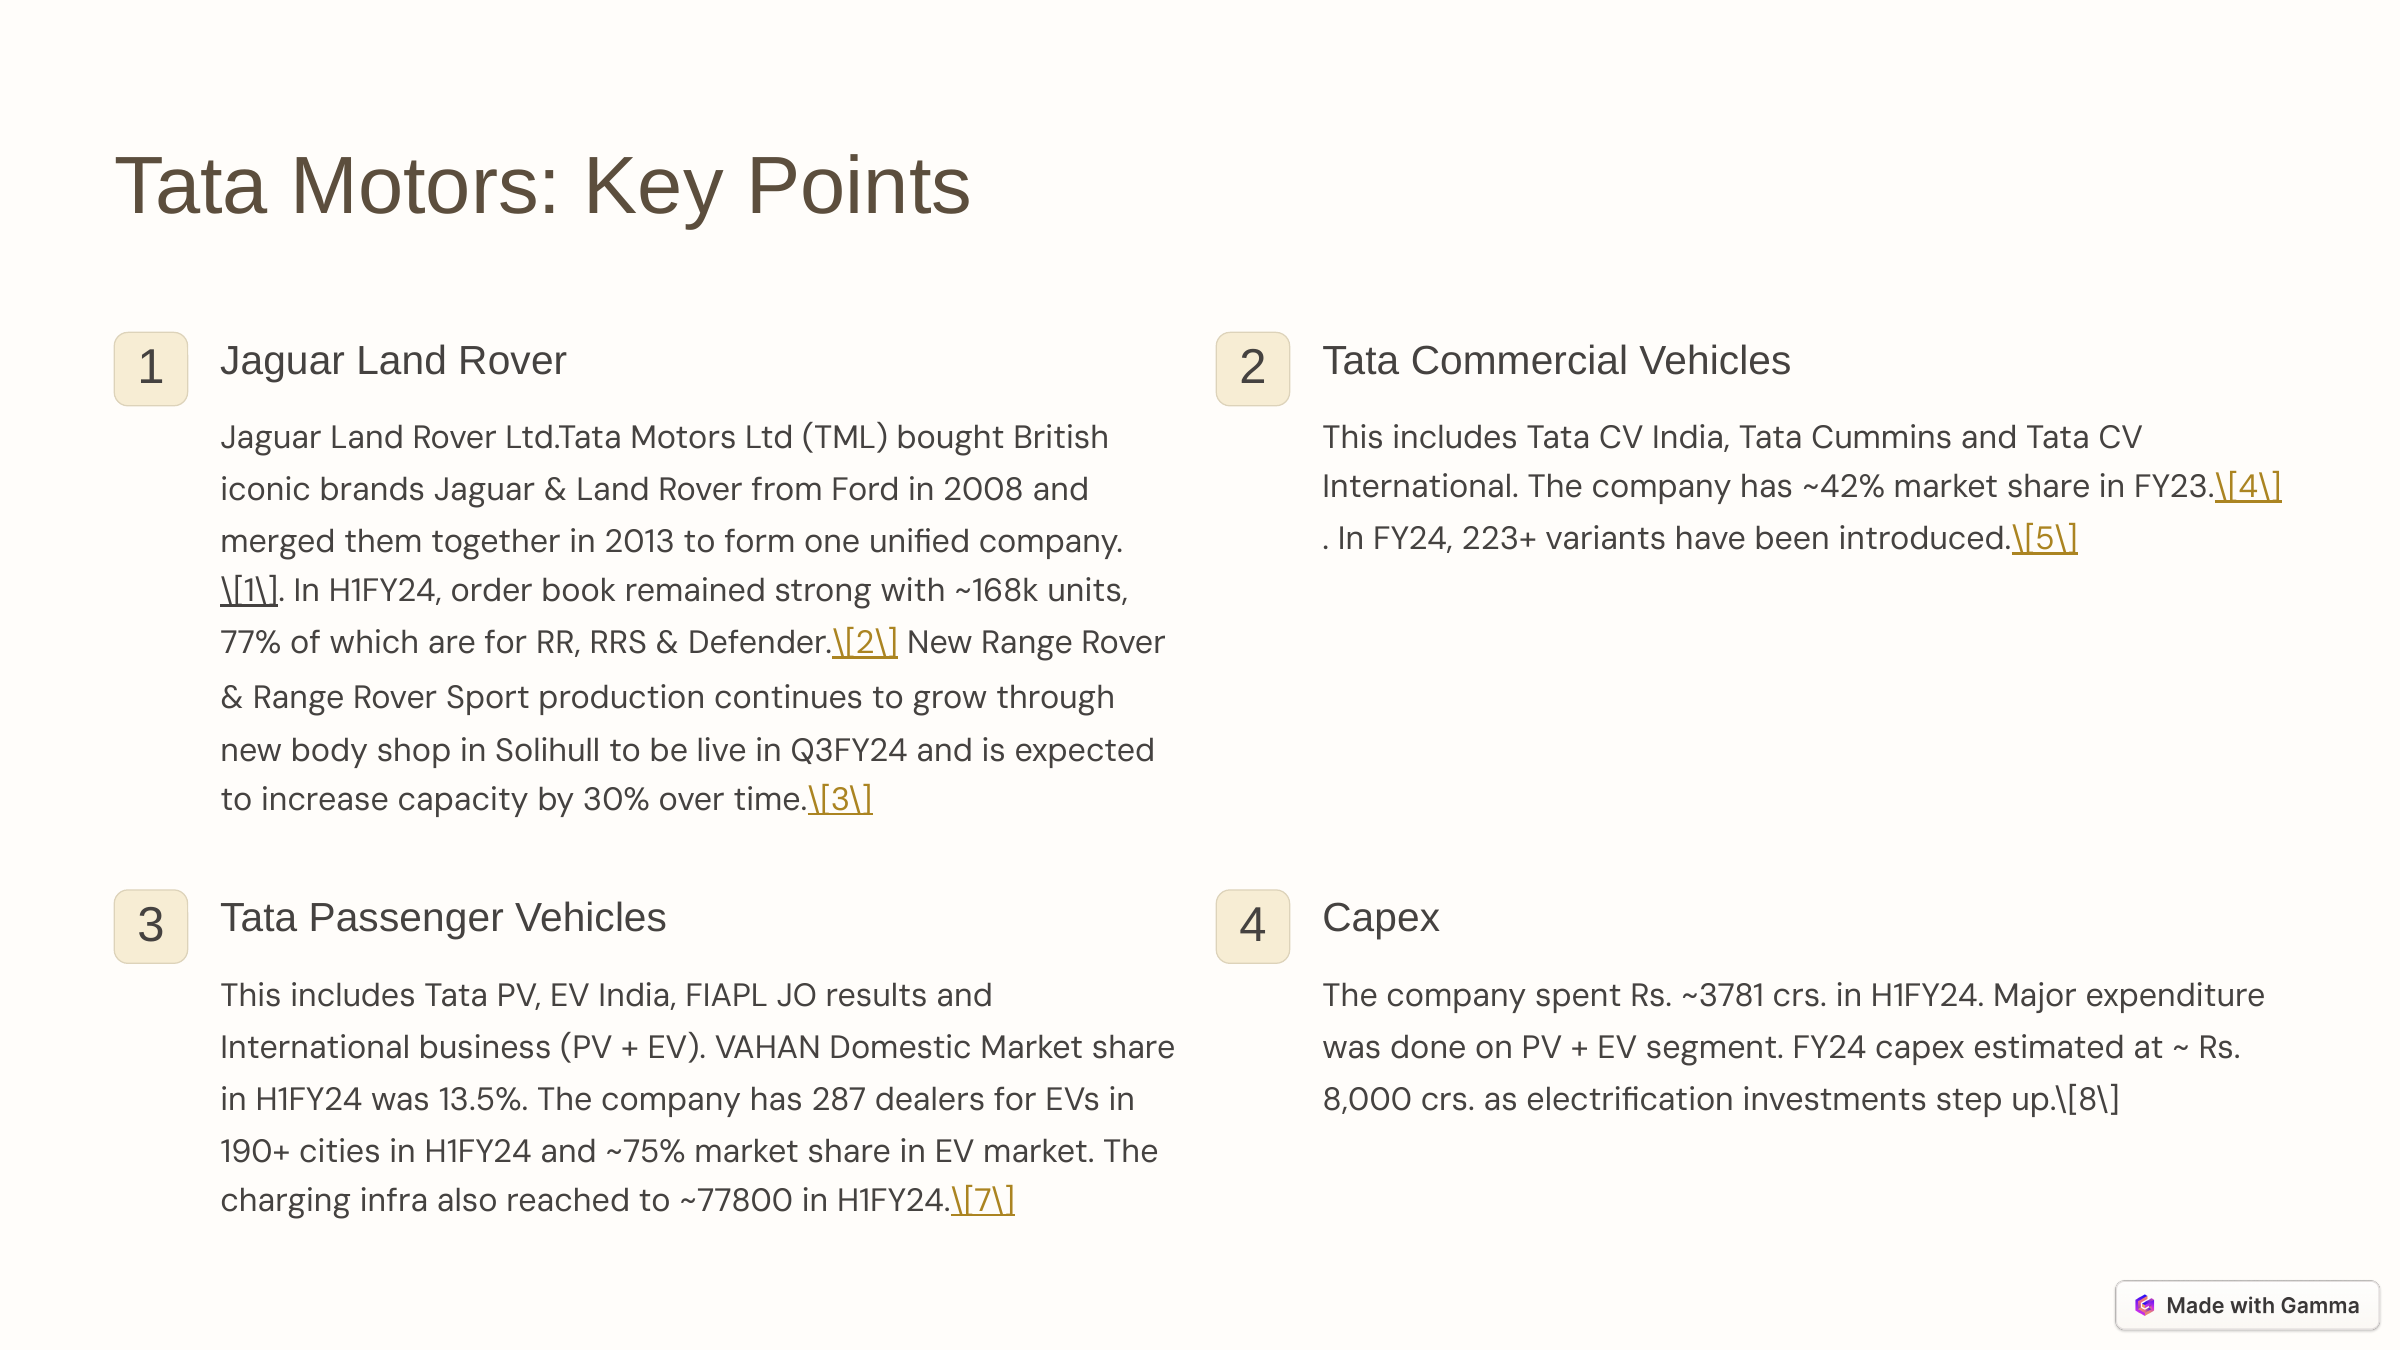

Tata Motors: Key Points

Jaguar Land Rover

Tata Commercial Vehicles
1
2
Jaguar Land Rover Ltd.Tata Motors Ltd (TML) bought British iconic brands Jaguar & Land Rover from Ford in 2008 and merged them together in 2013 to form one unified company. \[1\]. In H1FY24, order book remained strong with ~168k units, 77% of which are for RR, RRS & Defender.\[2\] New Range Rover & Range Rover Sport production continues to grow through new body shop in Solihull to be live in Q3FY24 and is expected to increase capacity by 30% over time.\[3\]
This includes Tata CV India, Tata Cummins and Tata CV International. The company has ~42% market share in FY23.\[4\]. In FY24, 223+ variants have been introduced.\[5\]

Tata Passenger Vehicles

Capex
3
4
This includes Tata PV, EV India, FIAPL JO results and International business (PV + EV). VAHAN Domestic Market share in H1FY24 was 13.5%. The company has 287 dealers for EVs in 190+ cities in H1FY24 and ~75% market share in EV market. The charging infra also reached to ~77800 in H1FY24.\[7\]
The company spent Rs. ~3781 crs. in H1FY24. Major expenditure was done on PV + EV segment. FY24 capex estimated at ~ Rs. 8,000 crs. as electrification investments step up.\[8\]